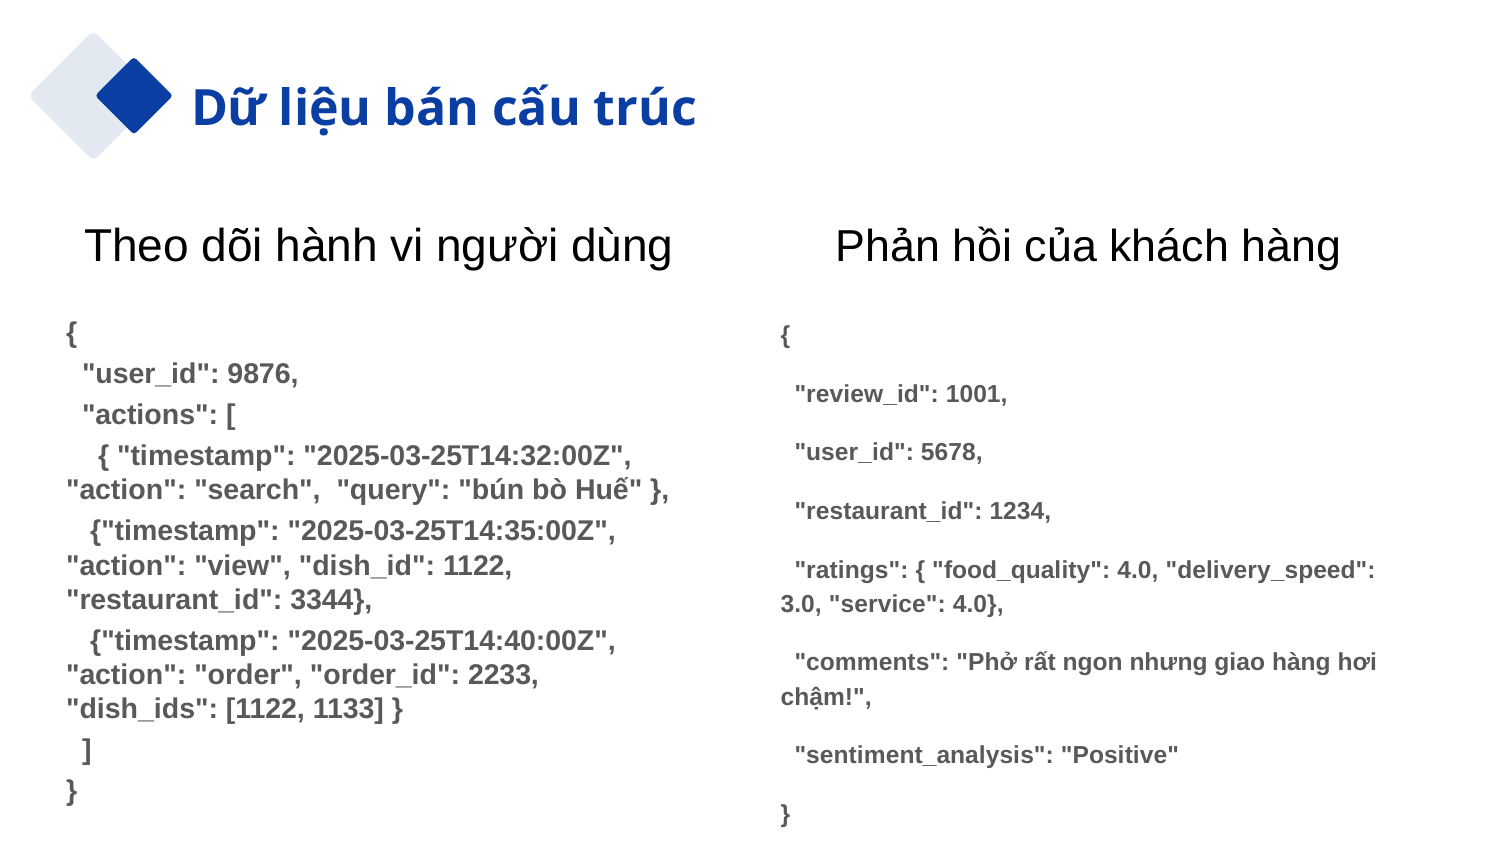

Dữ liệu bán cấu trúc
# Theo dõi hành vi người dùng
Phản hồi của khách hàng
{
  "review_id": 1001,
  "user_id": 5678,
  "restaurant_id": 1234,
  "ratings": { "food_quality": 4.0, "delivery_speed": 3.0, "service": 4.0},
  "comments": "Phở rất ngon nhưng giao hàng hơi chậm!",
  "sentiment_analysis": "Positive"
}
{
  "user_id": 9876,
  "actions": [
    { "timestamp": "2025-03-25T14:32:00Z", "action": "search",  "query": "bún bò Huế" },
   {"timestamp": "2025-03-25T14:35:00Z", "action": "view", "dish_id": 1122, "restaurant_id": 3344},
   {"timestamp": "2025-03-25T14:40:00Z", "action": "order", "order_id": 2233, "dish_ids": [1122, 1133] }
  ]
}